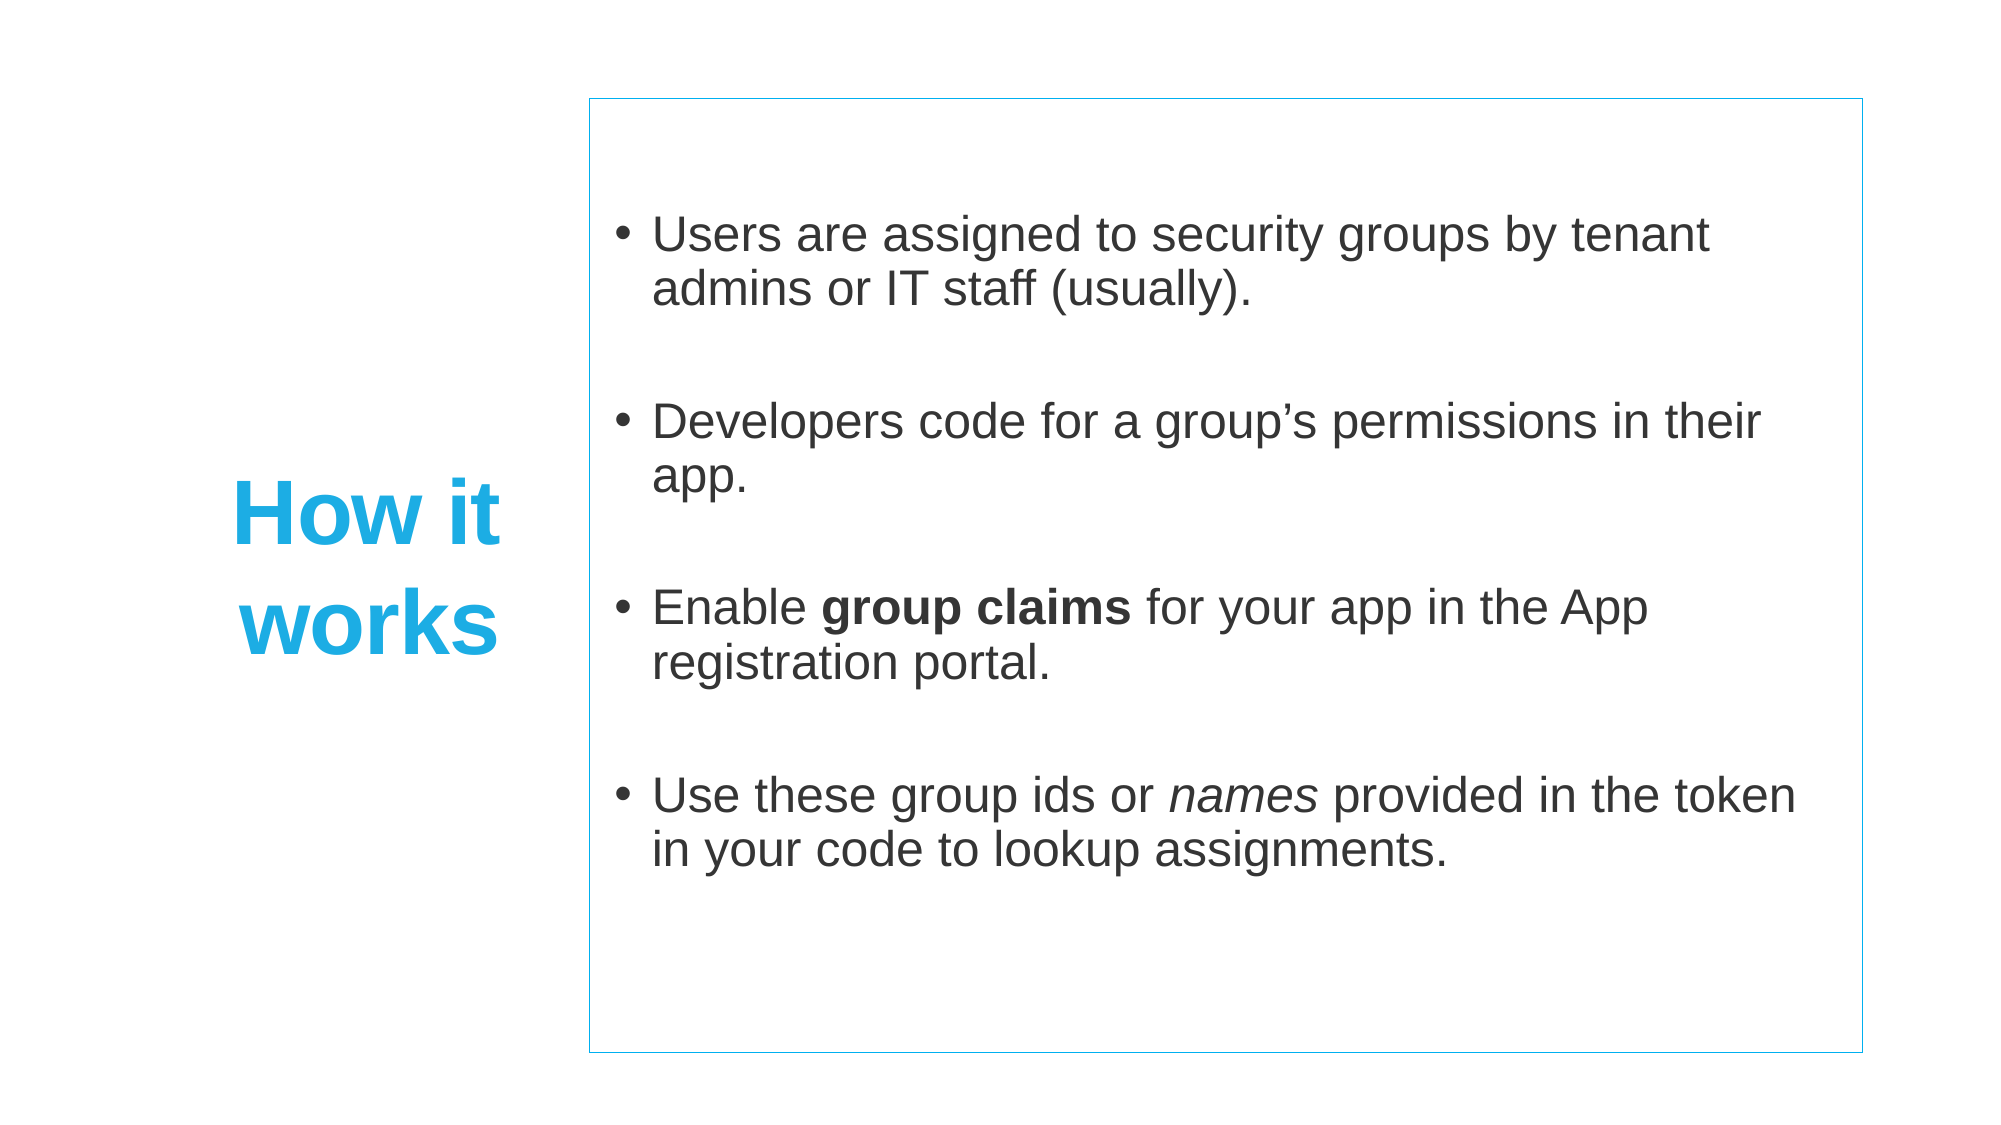

Users are assigned to security groups by tenant admins or IT staff (usually).

Developers code for a group’s permissions in their app.

Enable group claims for your app in the App registration portal.

Use these group ids or names provided in the token in your code to lookup assignments.

# How it works